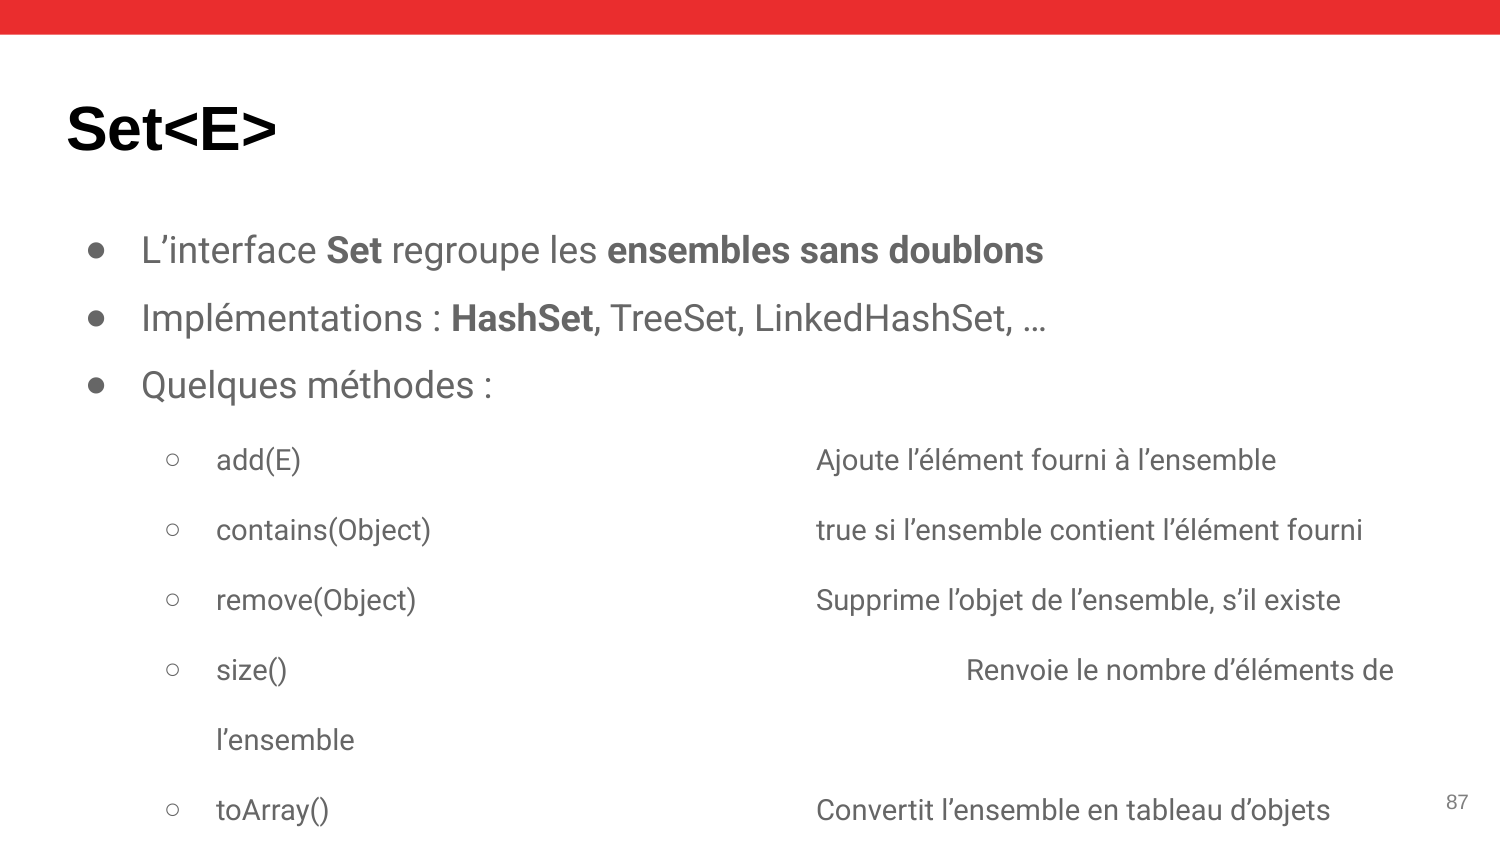

# Set<E>
L’interface Set regroupe les ensembles sans doublons
Implémentations : HashSet, TreeSet, LinkedHashSet, …
Quelques méthodes :
add(E)				Ajoute l’élément fourni à l’ensemble
contains(Object)			true si l’ensemble contient l’élément fourni
remove(Object)			Supprime l’objet de l’ensemble, s’il existe
size()					Renvoie le nombre d’éléments de l’ensemble
toArray()				Convertit l’ensemble en tableau d’objets (Object[])
87